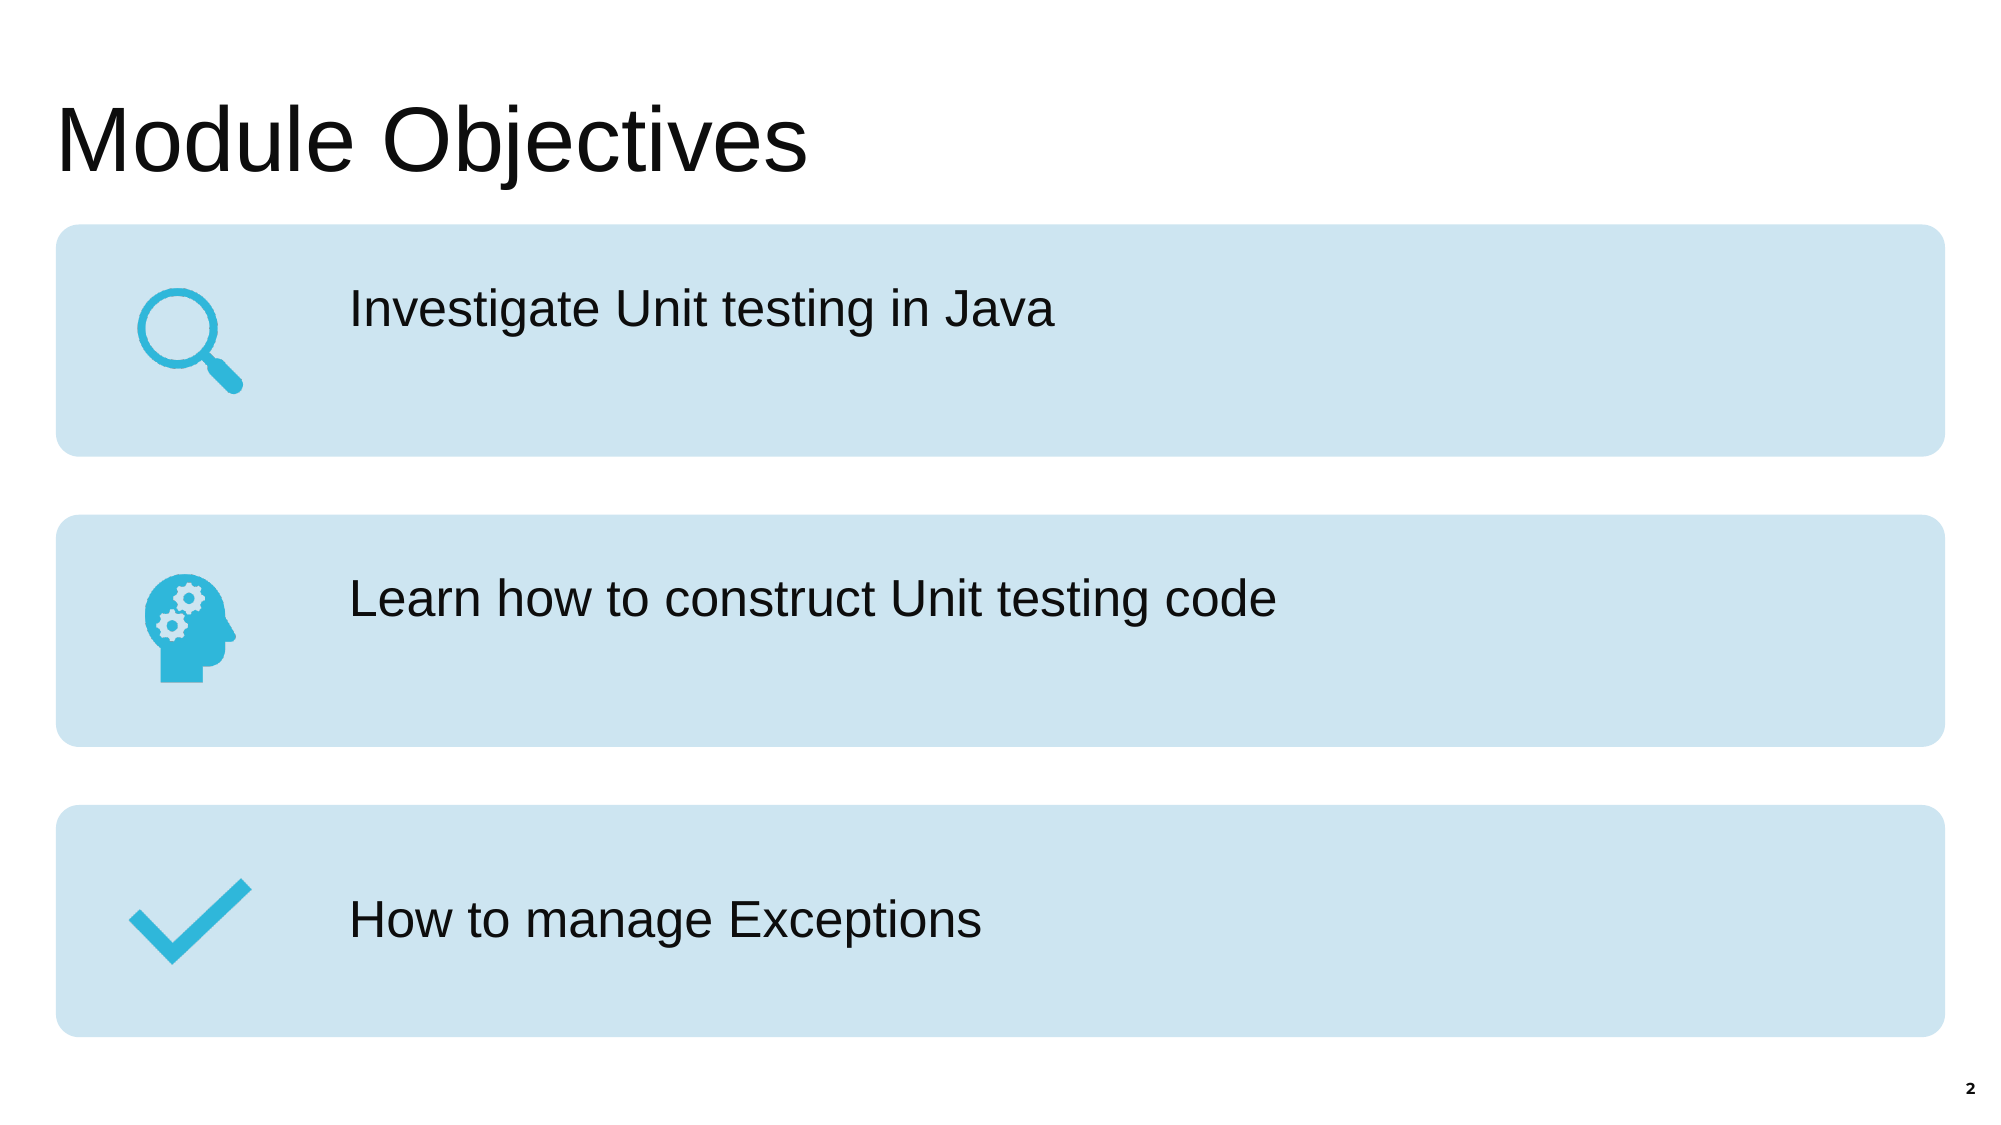

# Module Objectives
Investigate Unit testing in Java
Learn how to construct Unit testing code
How to manage Exceptions
2